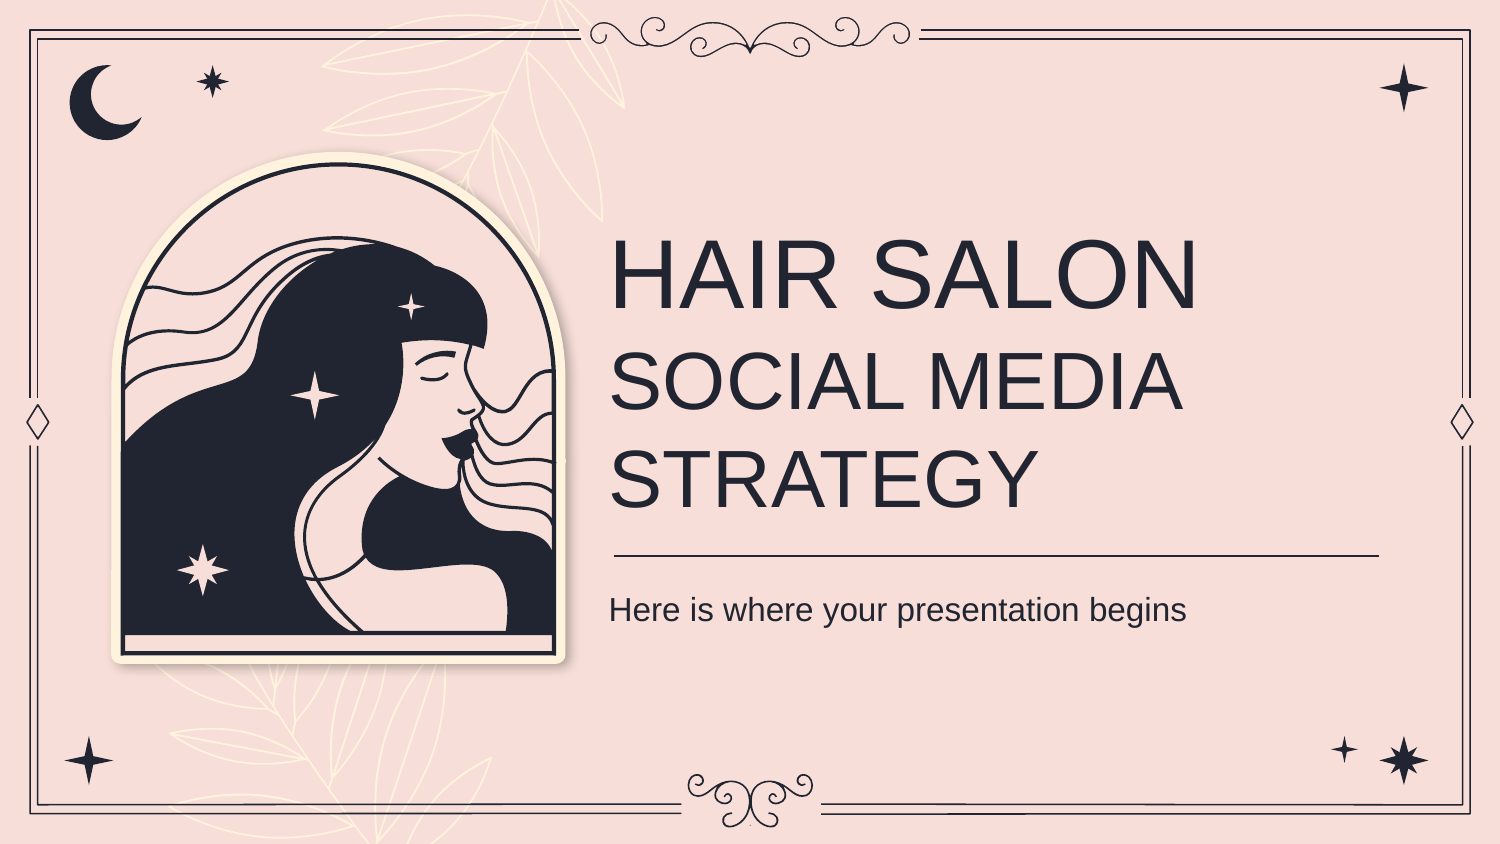

# HAIR SALON SOCIAL MEDIA STRATEGY
Here is where your presentation begins